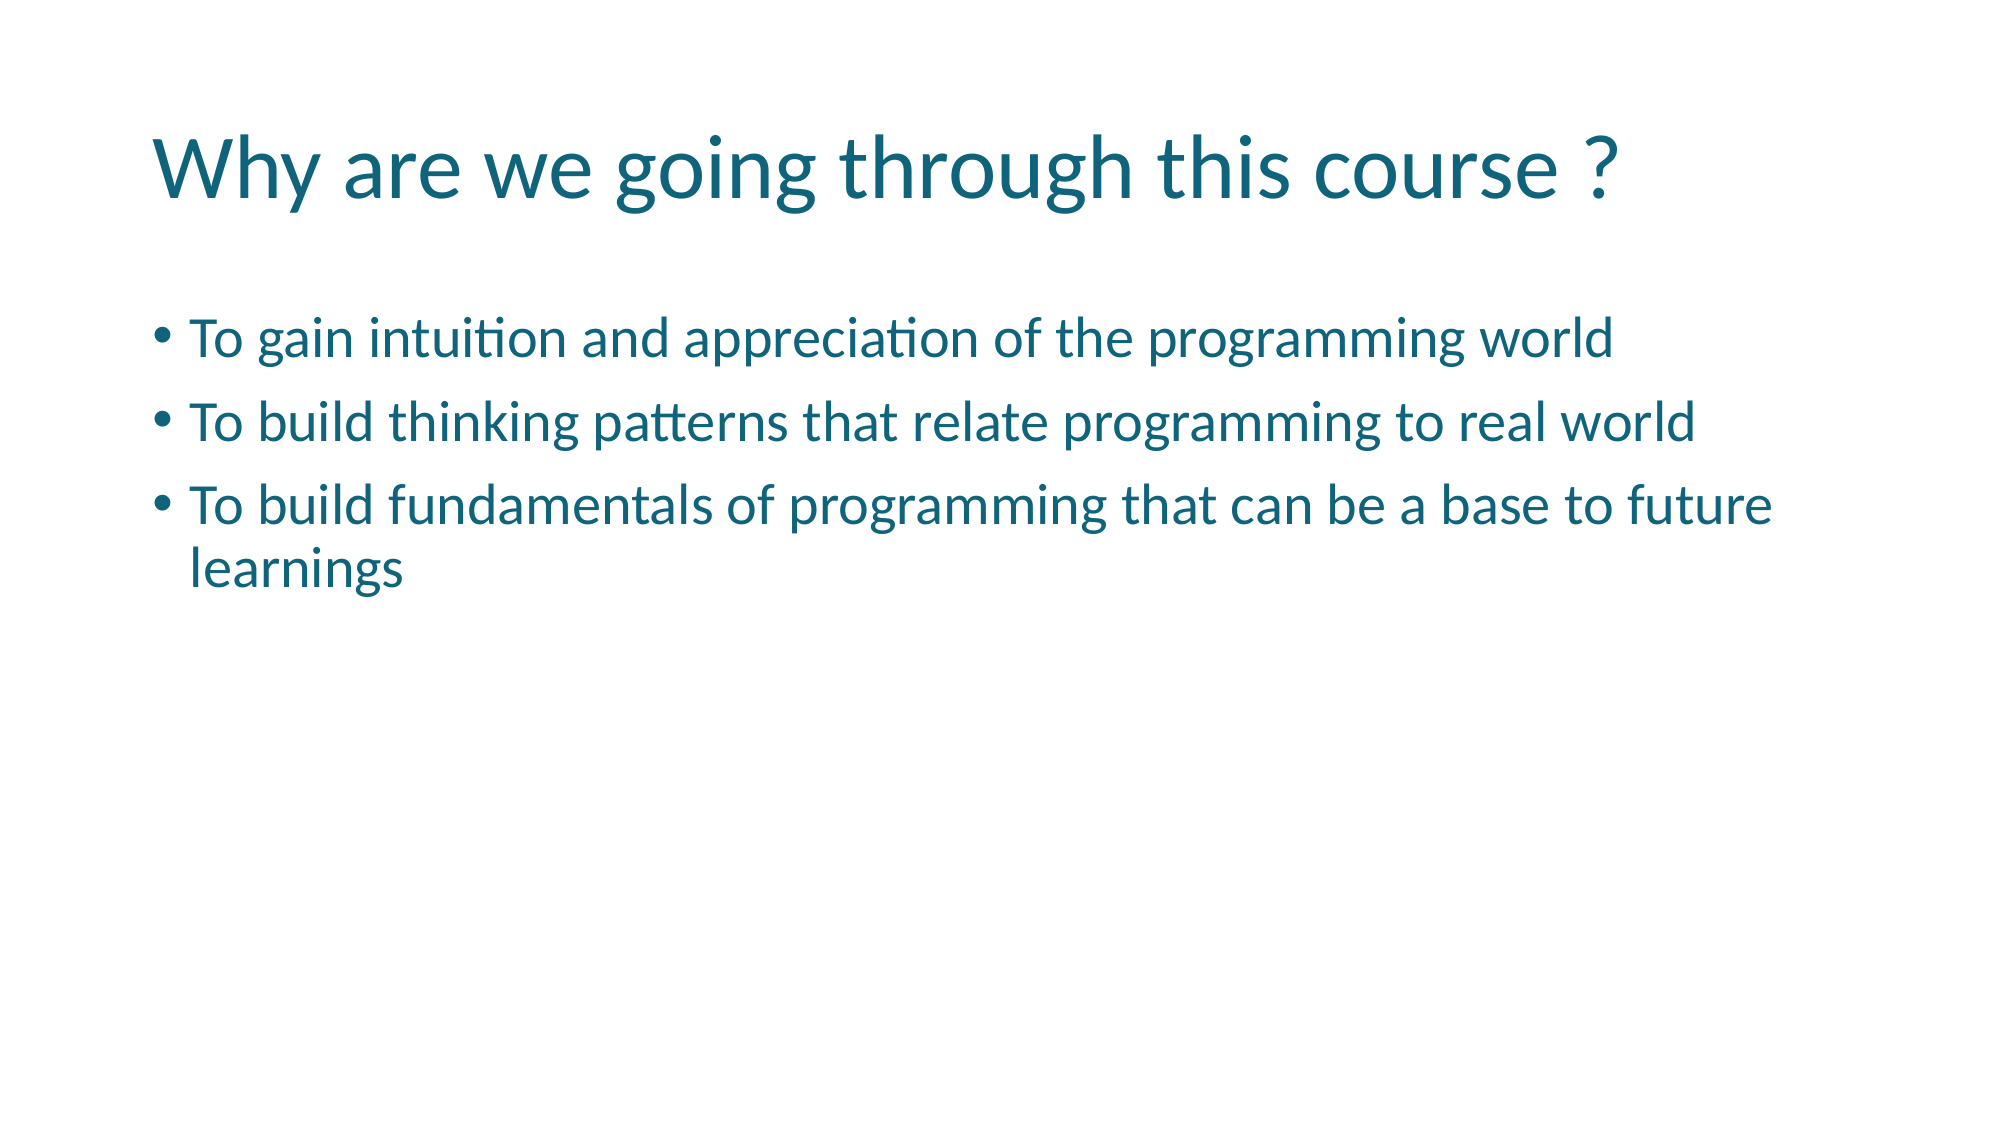

# Why are we going through this course ?
To gain intuition and appreciation of the programming world
To build thinking patterns that relate programming to real world
To build fundamentals of programming that can be a base to future learnings